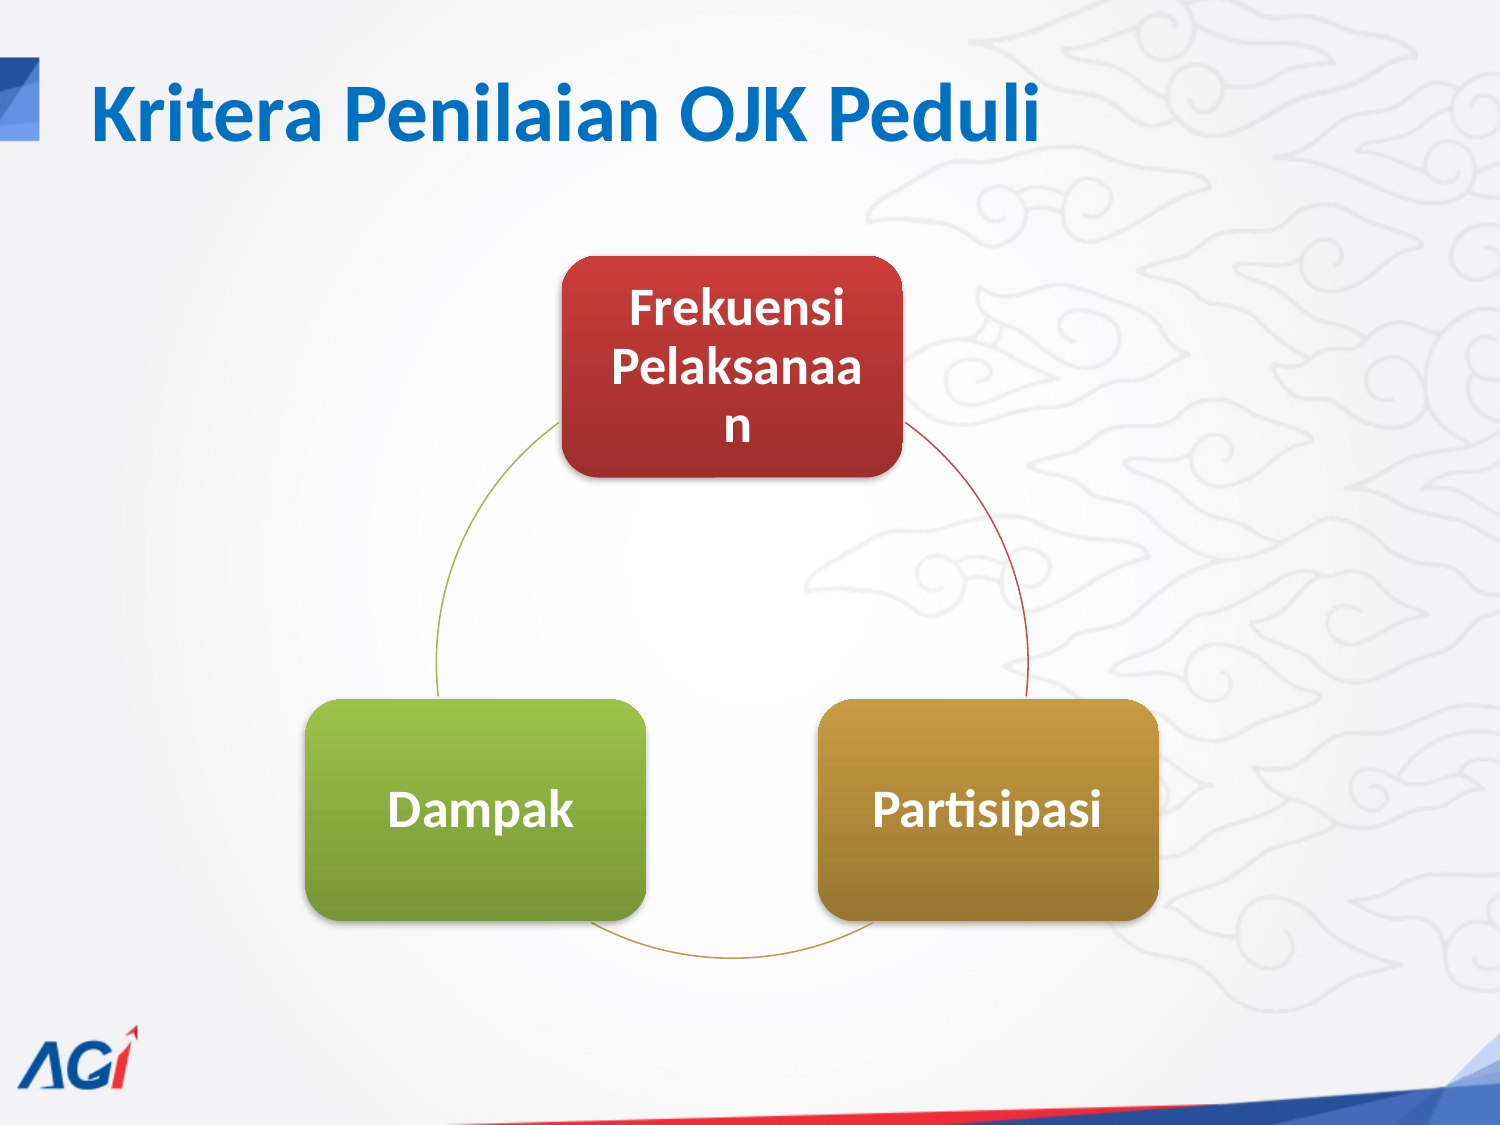

# Kritera Penilaian OJK Peduli
Frekuensi Pelaksanaan
Partisipasi
Dampak